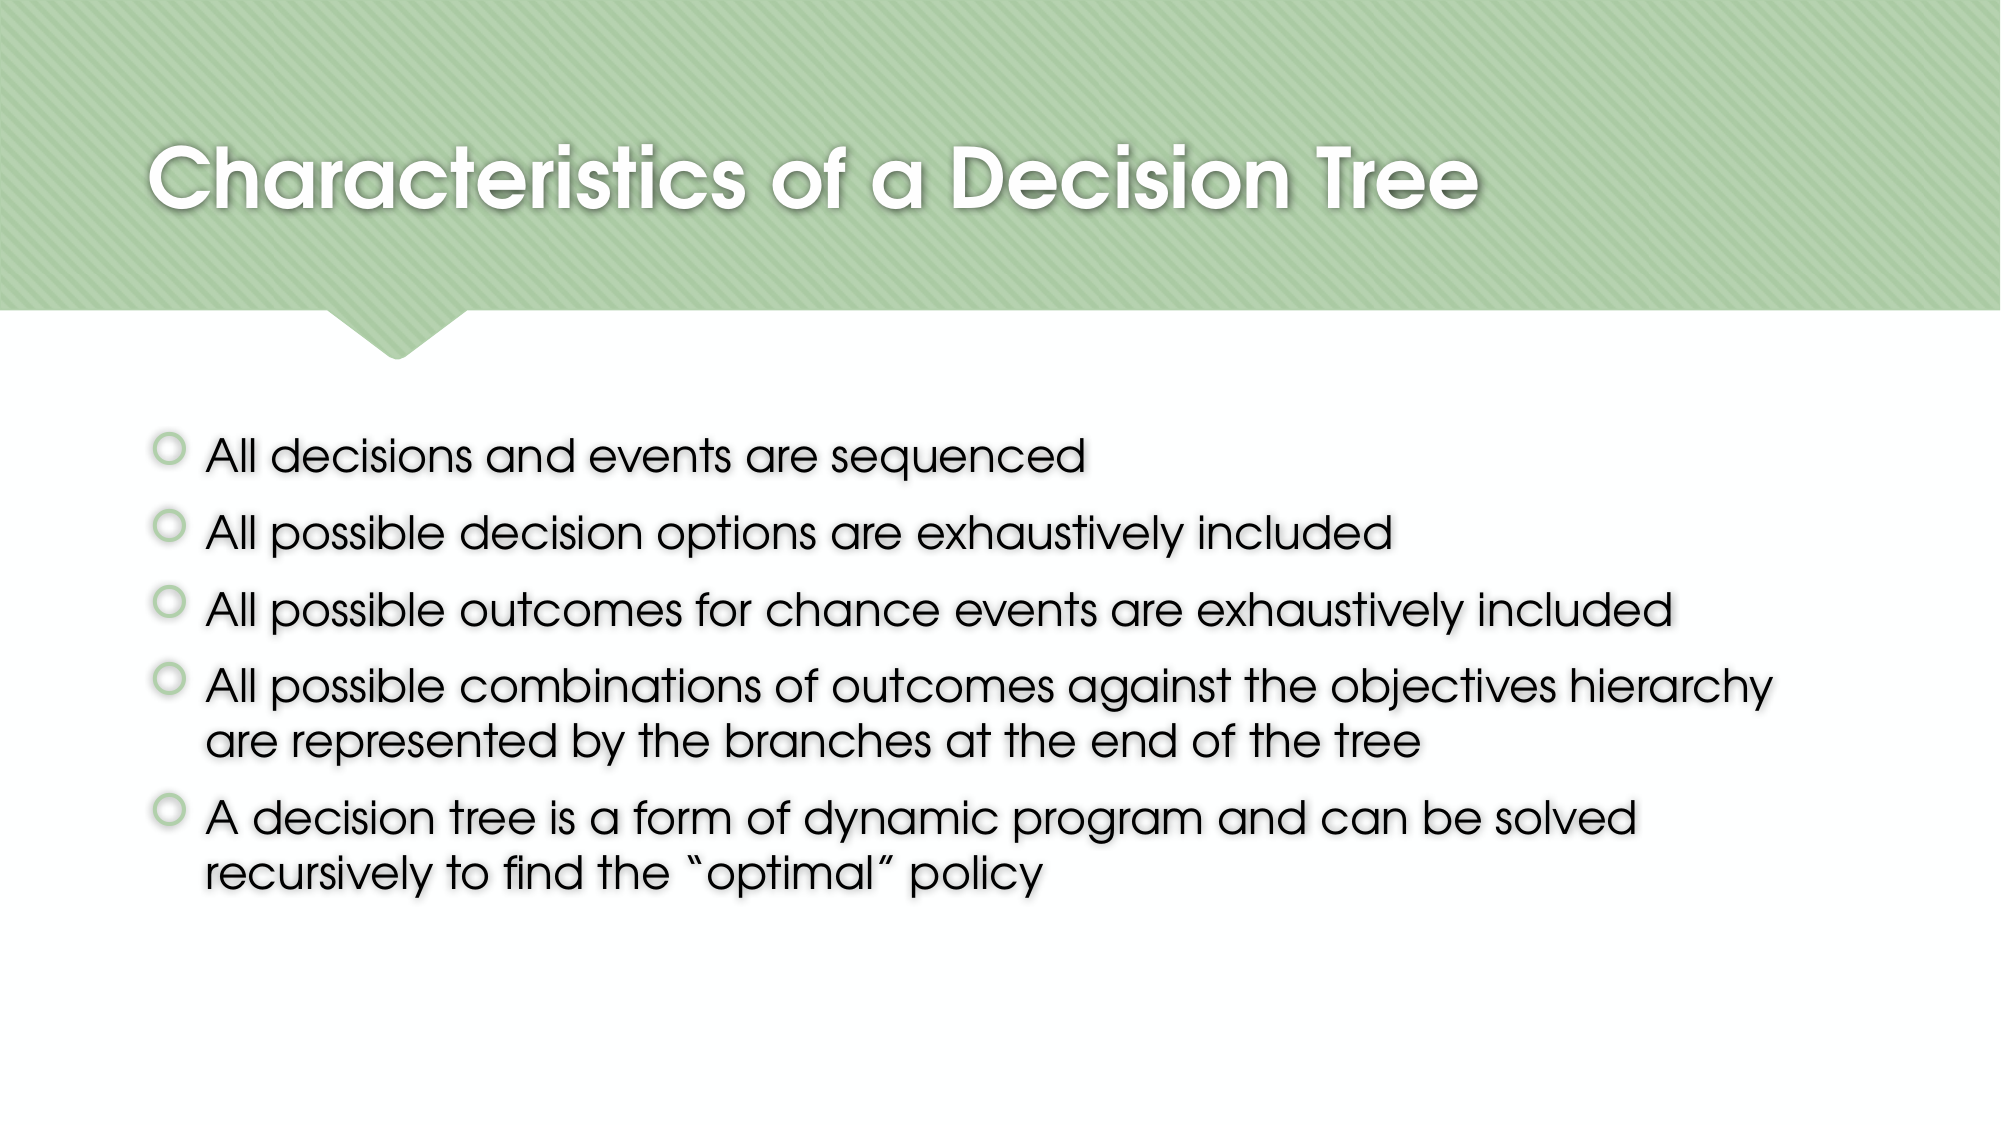

# Characteristics of a Decision Tree
All decisions and events are sequenced
All possible decision options are exhaustively included
All possible outcomes for chance events are exhaustively included
All possible combinations of outcomes against the objectives hierarchy are represented by the branches at the end of the tree
A decision tree is a form of dynamic program and can be solved recursively to find the “optimal” policy